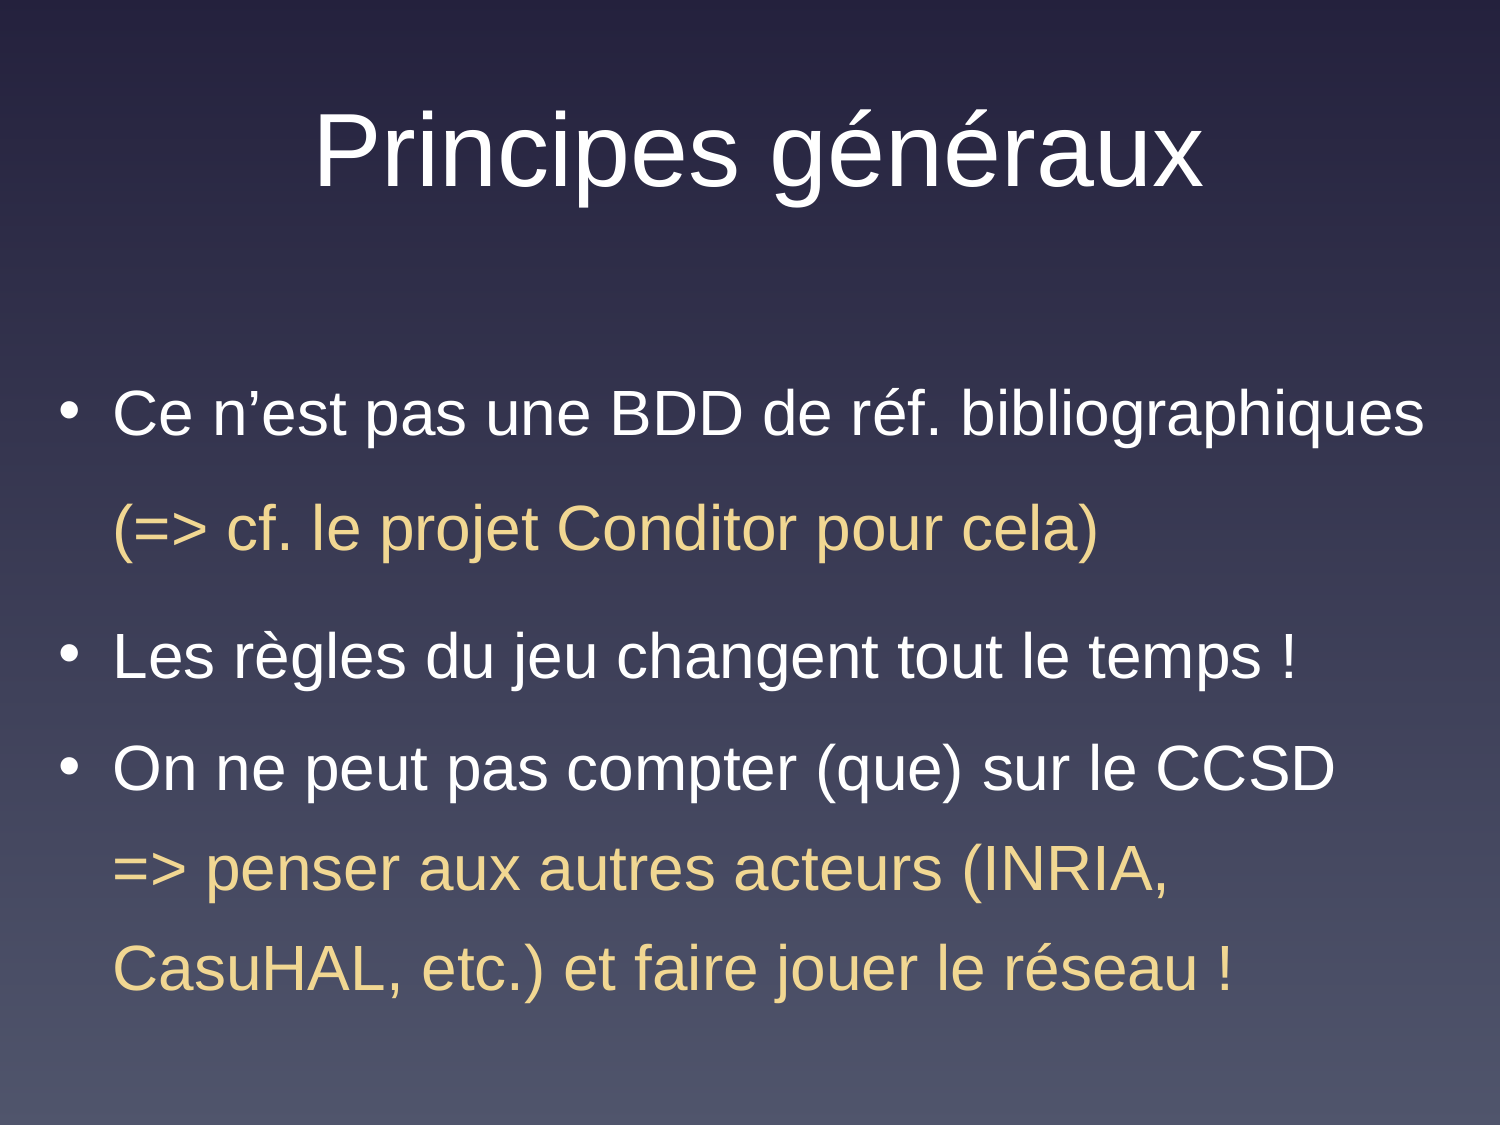

# Principes généraux
Ce n’est pas une BDD de réf. bibliographiques
(=> cf. le projet Conditor pour cela)
Les règles du jeu changent tout le temps !
On ne peut pas compter (que) sur le CCSD
=> penser aux autres acteurs (INRIA, CasuHAL, etc.) et faire jouer le réseau !